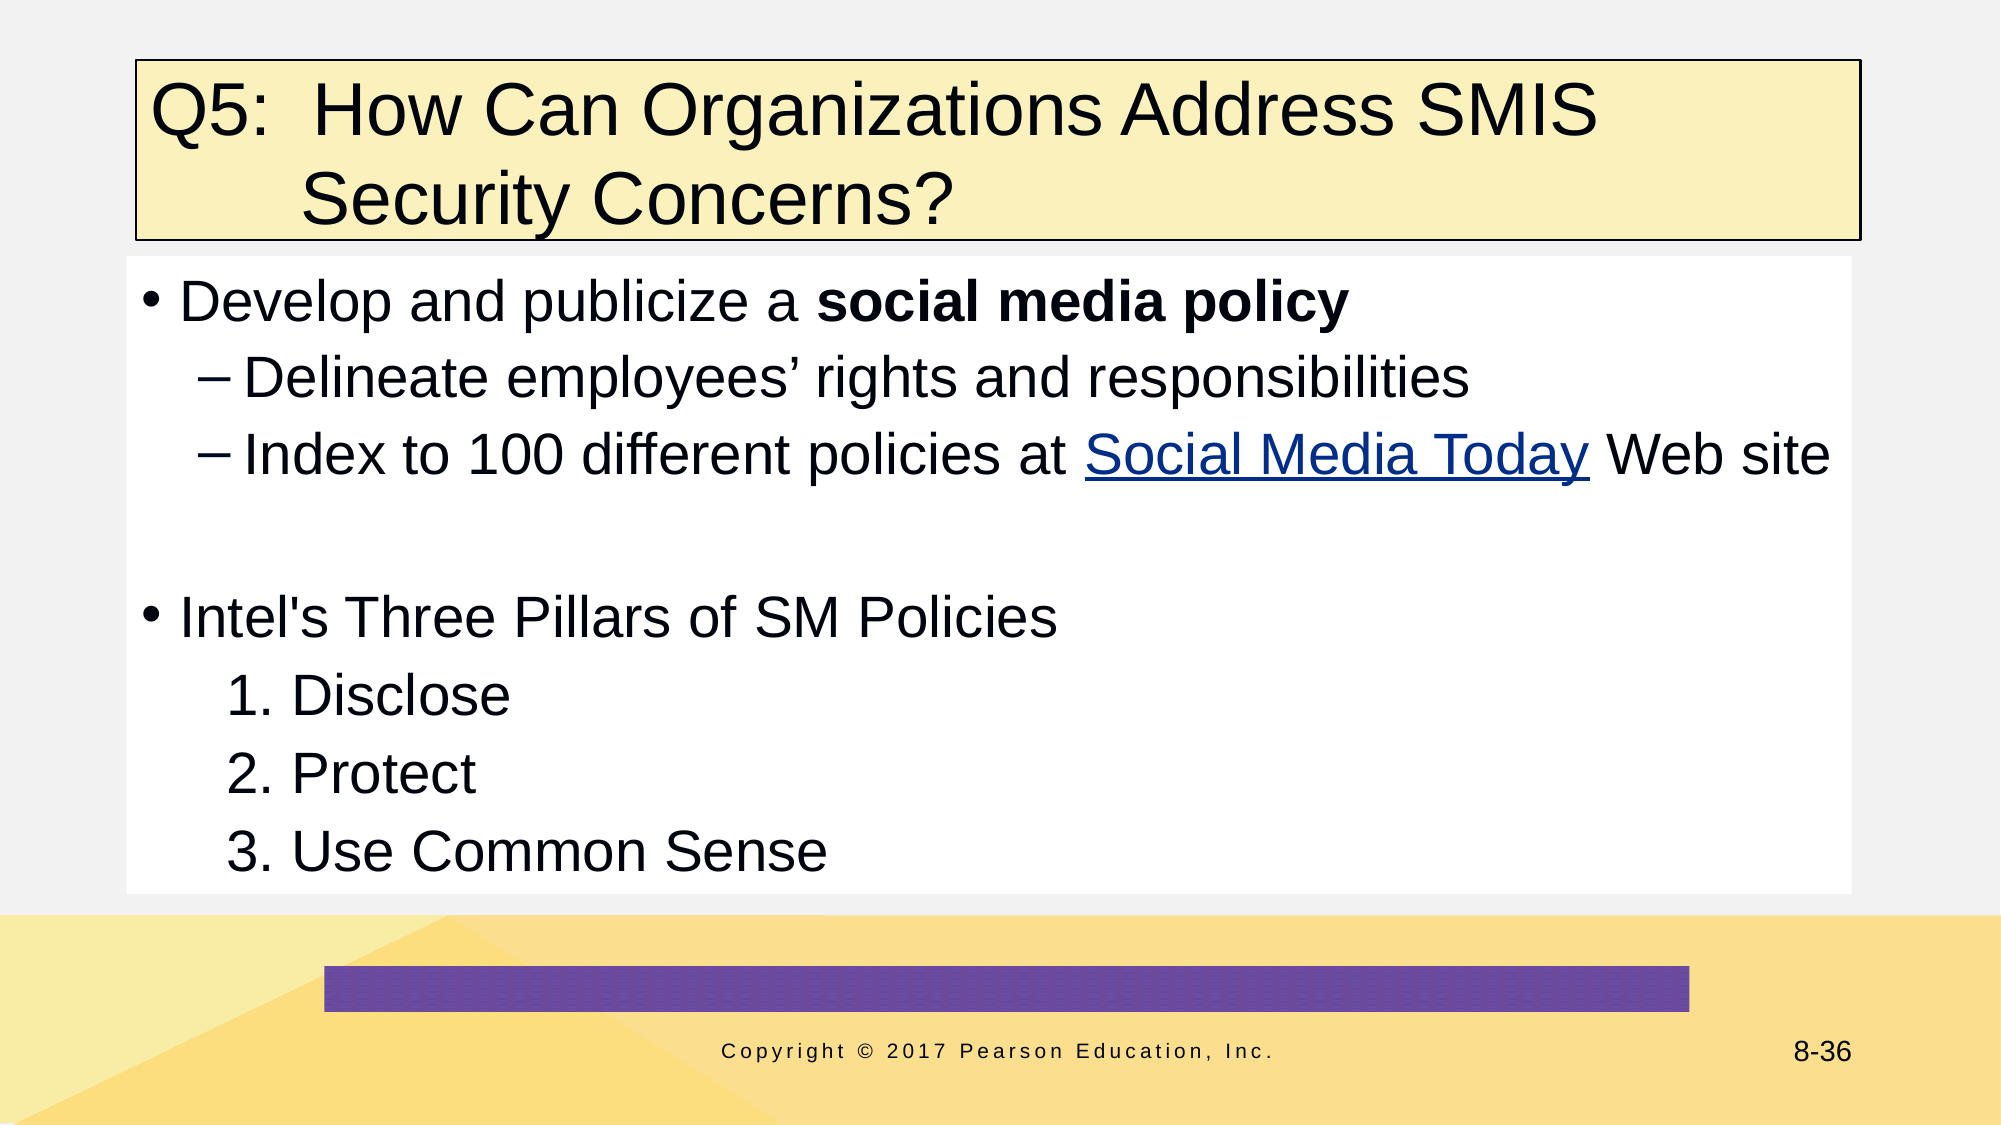

# Q5:  How Can Organizations Address SMIS Security Concerns?
Develop and publicize a social media policy
Delineate employees’ rights and responsibilities
Index to 100 different policies at Social Media Today Web site

Intel's Three Pillars of SM Policies
Disclose
Protect
Use Common Sense
Copyright © 2017 Pearson Education, Inc.